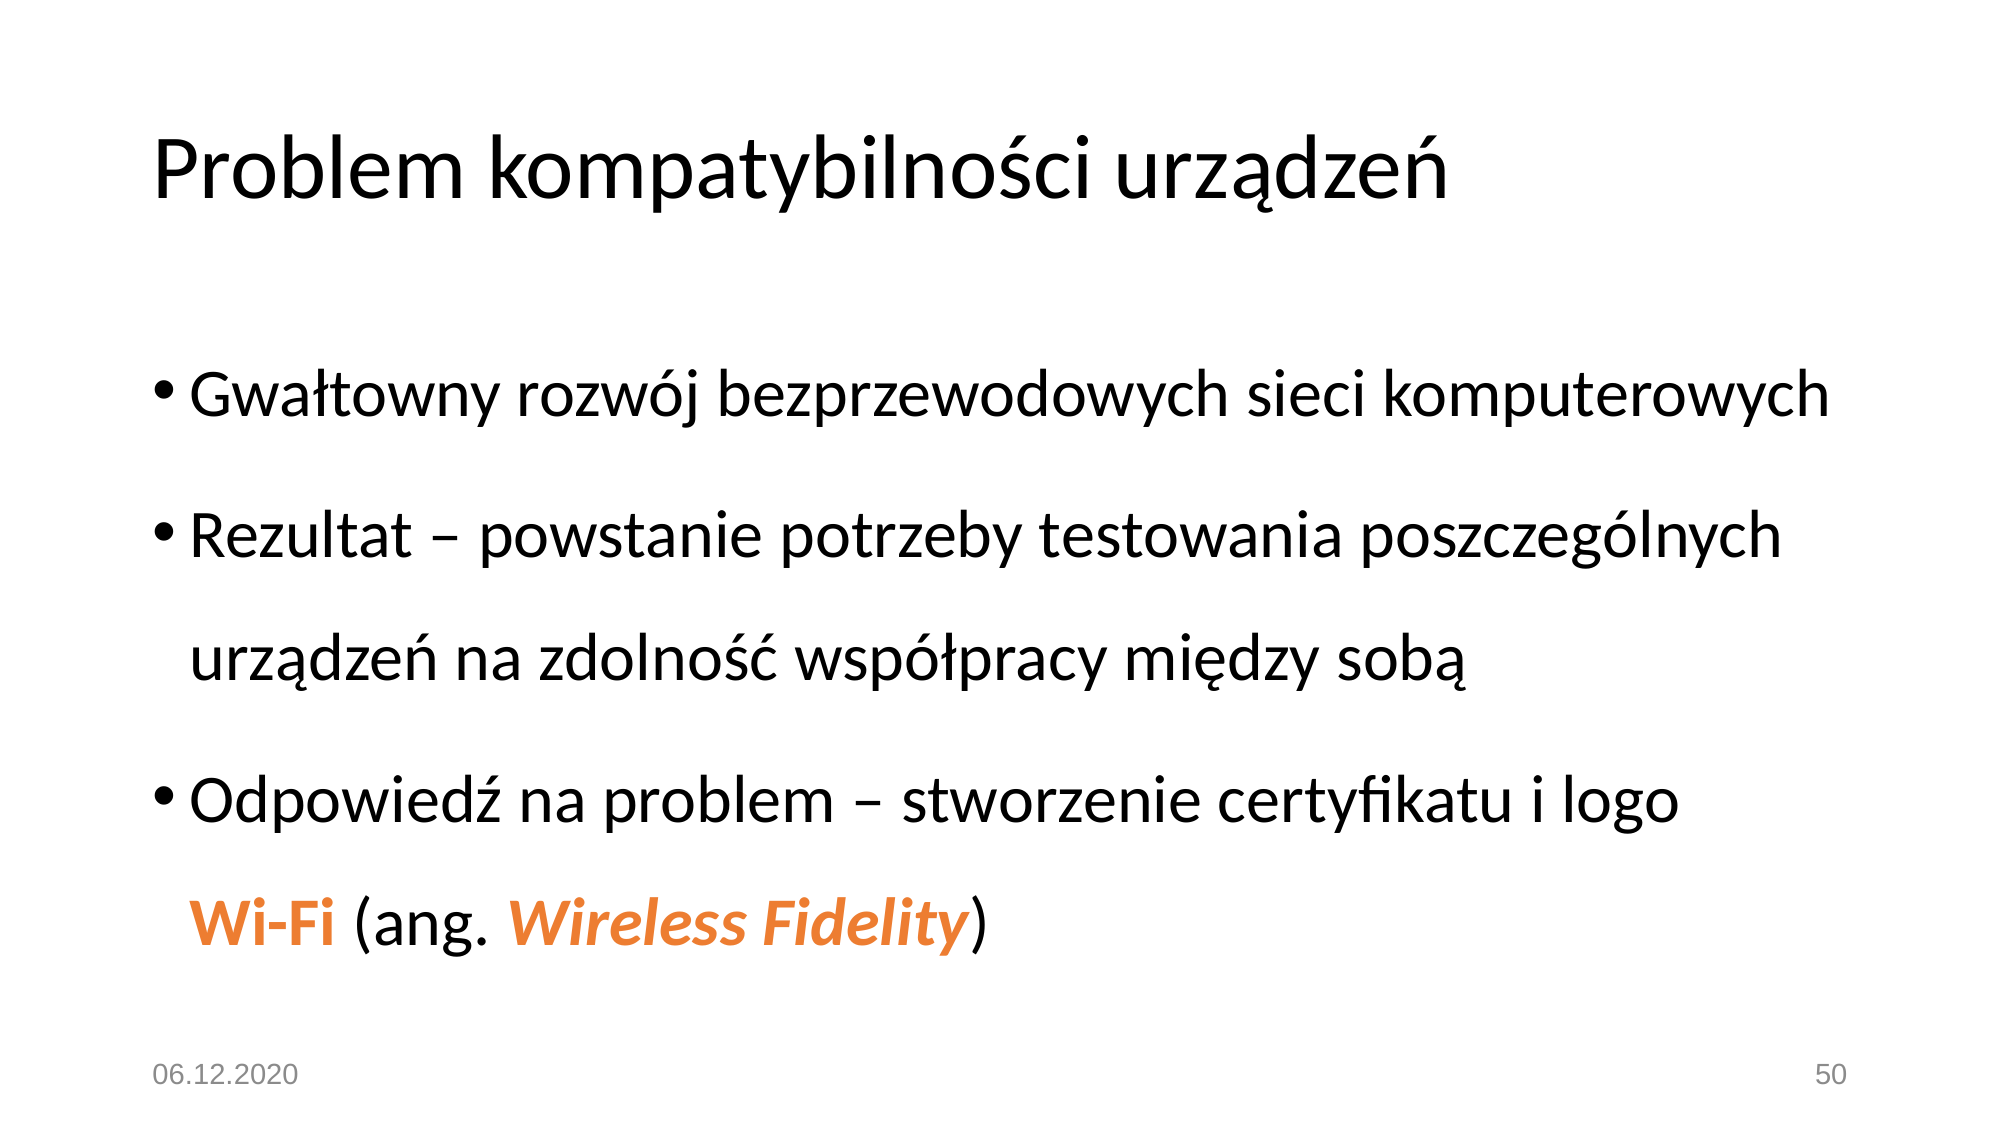

# Problem kompatybilności urządzeń
Gwałtowny rozwój bezprzewodowych sieci komputerowych
Rezultat – powstanie potrzeby testowania poszczególnych urządzeń na zdolność współpracy między sobą
Odpowiedź na problem – stworzenie certyfikatu i logo
Wi-Fi (ang. Wireless Fidelity)
06.12.2020
50